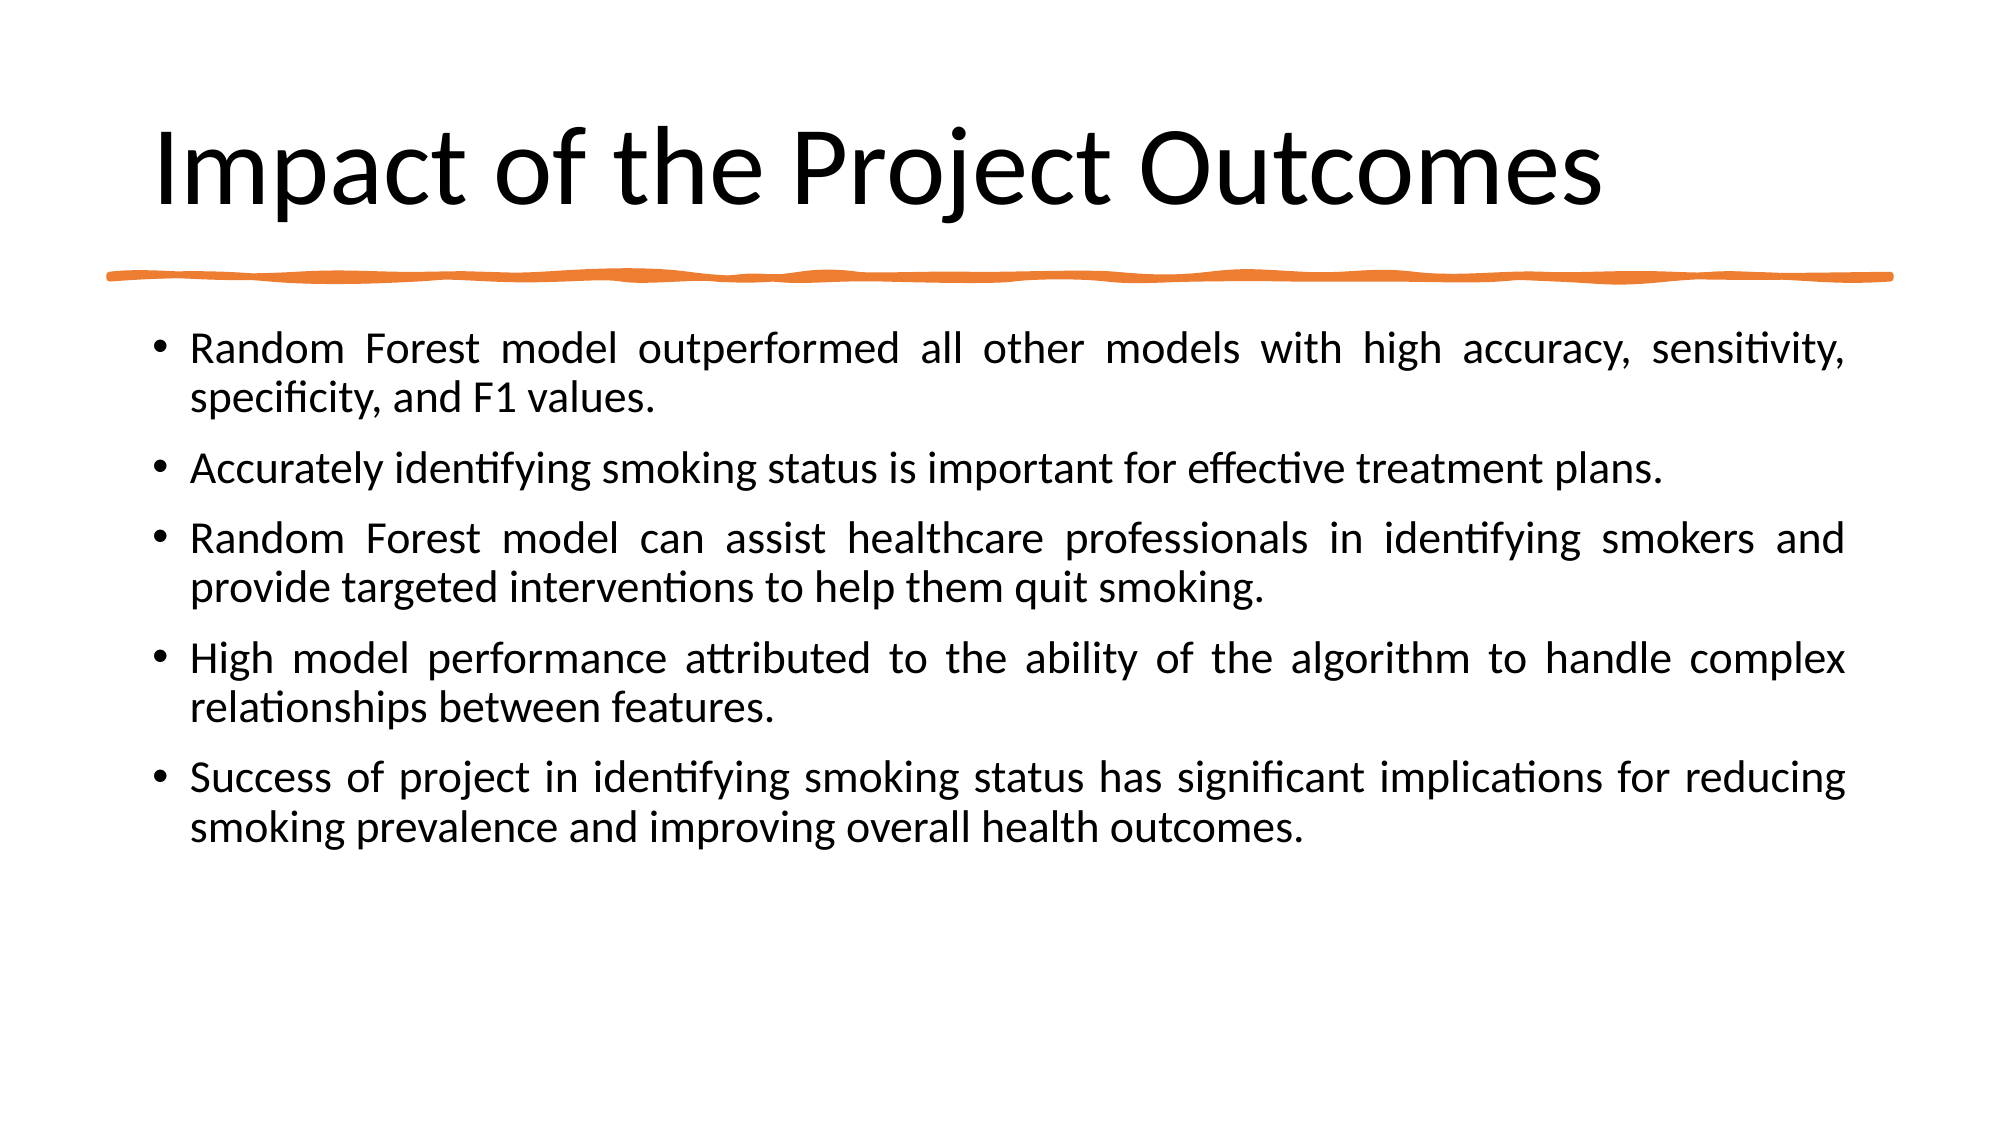

# Impact of the Project Outcomes

Random Forest model outperformed all other models with high accuracy, sensitivity, specificity, and F1 values.
Accurately identifying smoking status is important for effective treatment plans.
Random Forest model can assist healthcare professionals in identifying smokers and provide targeted interventions to help them quit smoking.
High model performance attributed to the ability of the algorithm to handle complex relationships between features.
Success of project in identifying smoking status has significant implications for reducing smoking prevalence and improving overall health outcomes.